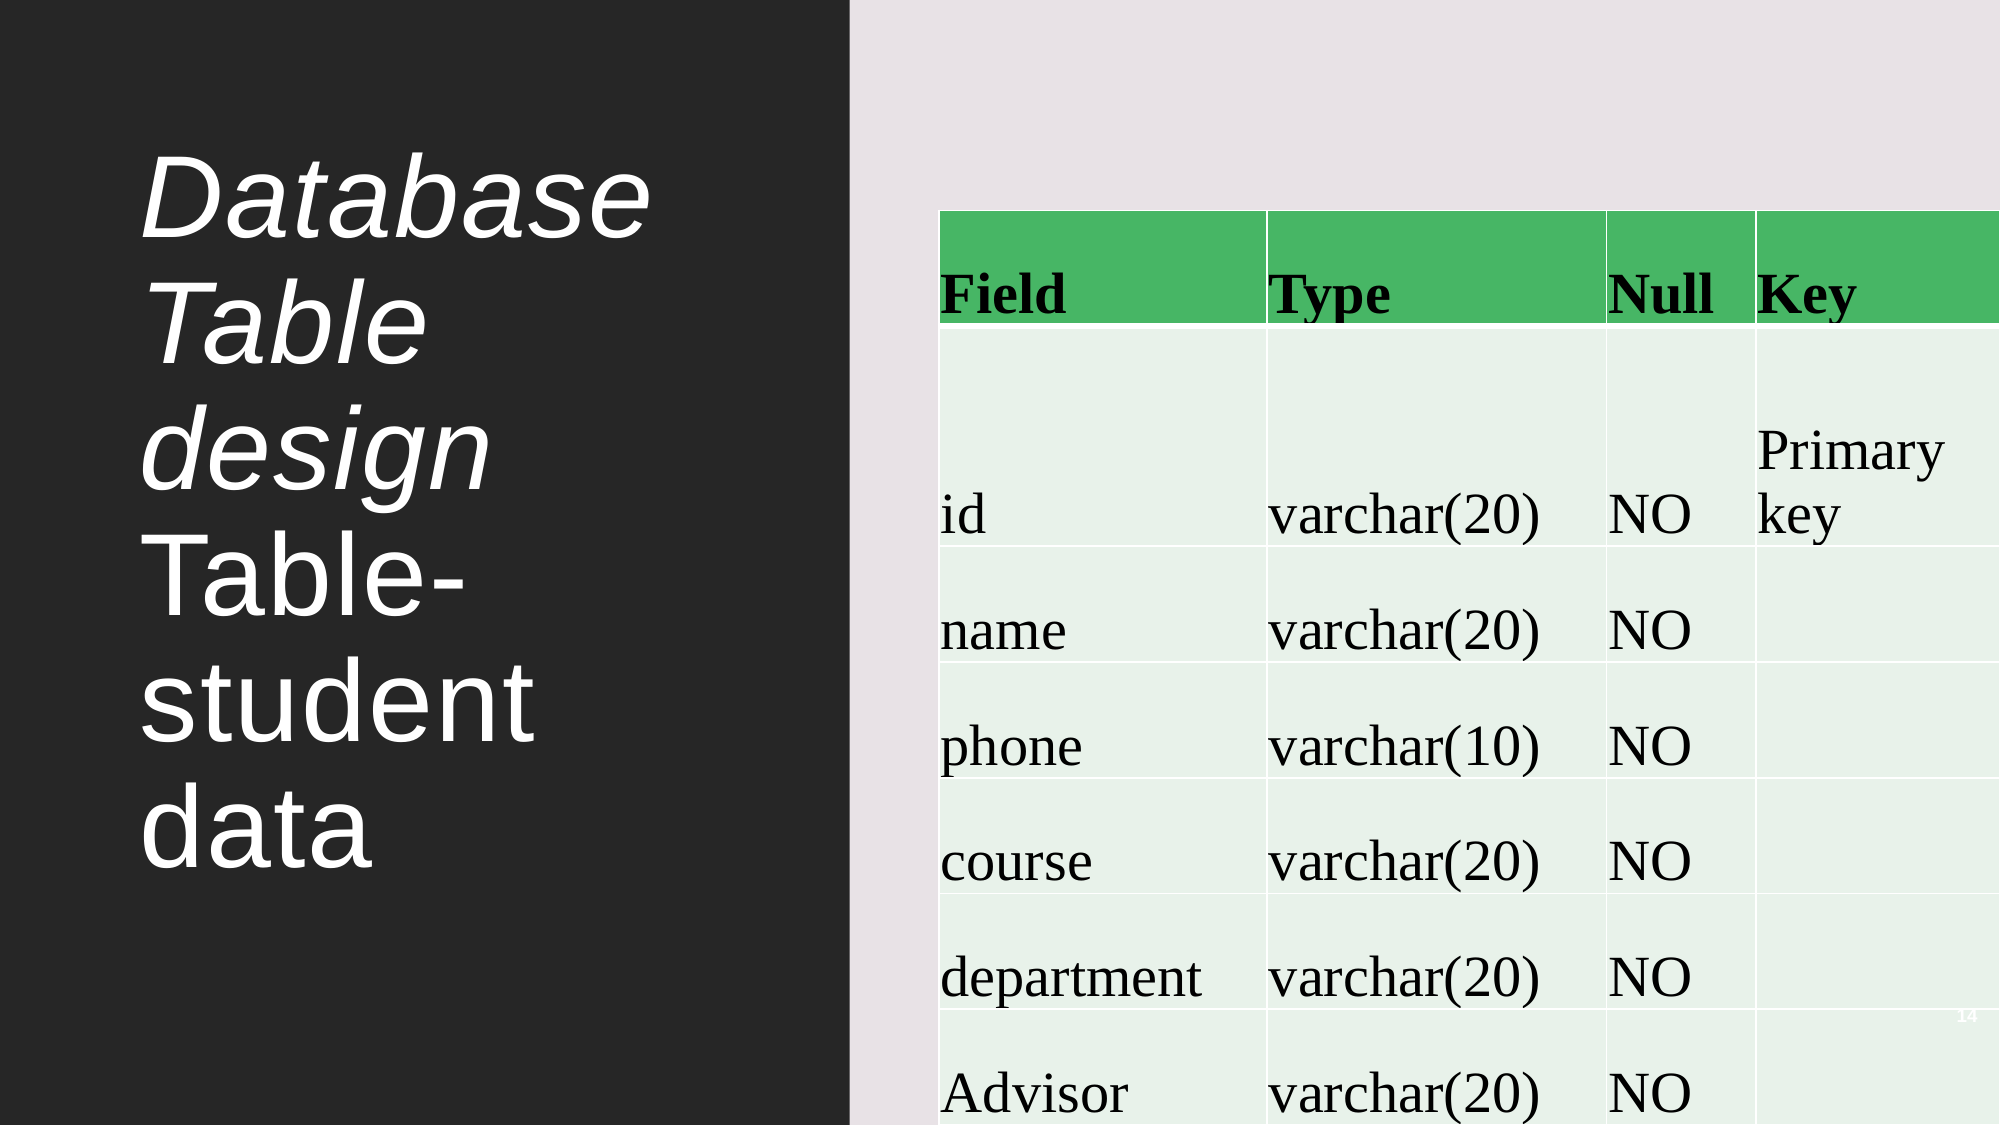

# Database Table design Table-student data
| Field | Type | Null | Key |
| --- | --- | --- | --- |
| id | varchar(20) | NO | Primary key |
| name | varchar(20) | NO |  |
| phone | varchar(10) | NO |  |
| course | varchar(20) | NO |  |
| department | varchar(20) | NO |  |
| Advisor | varchar(20) | NO |  |

14